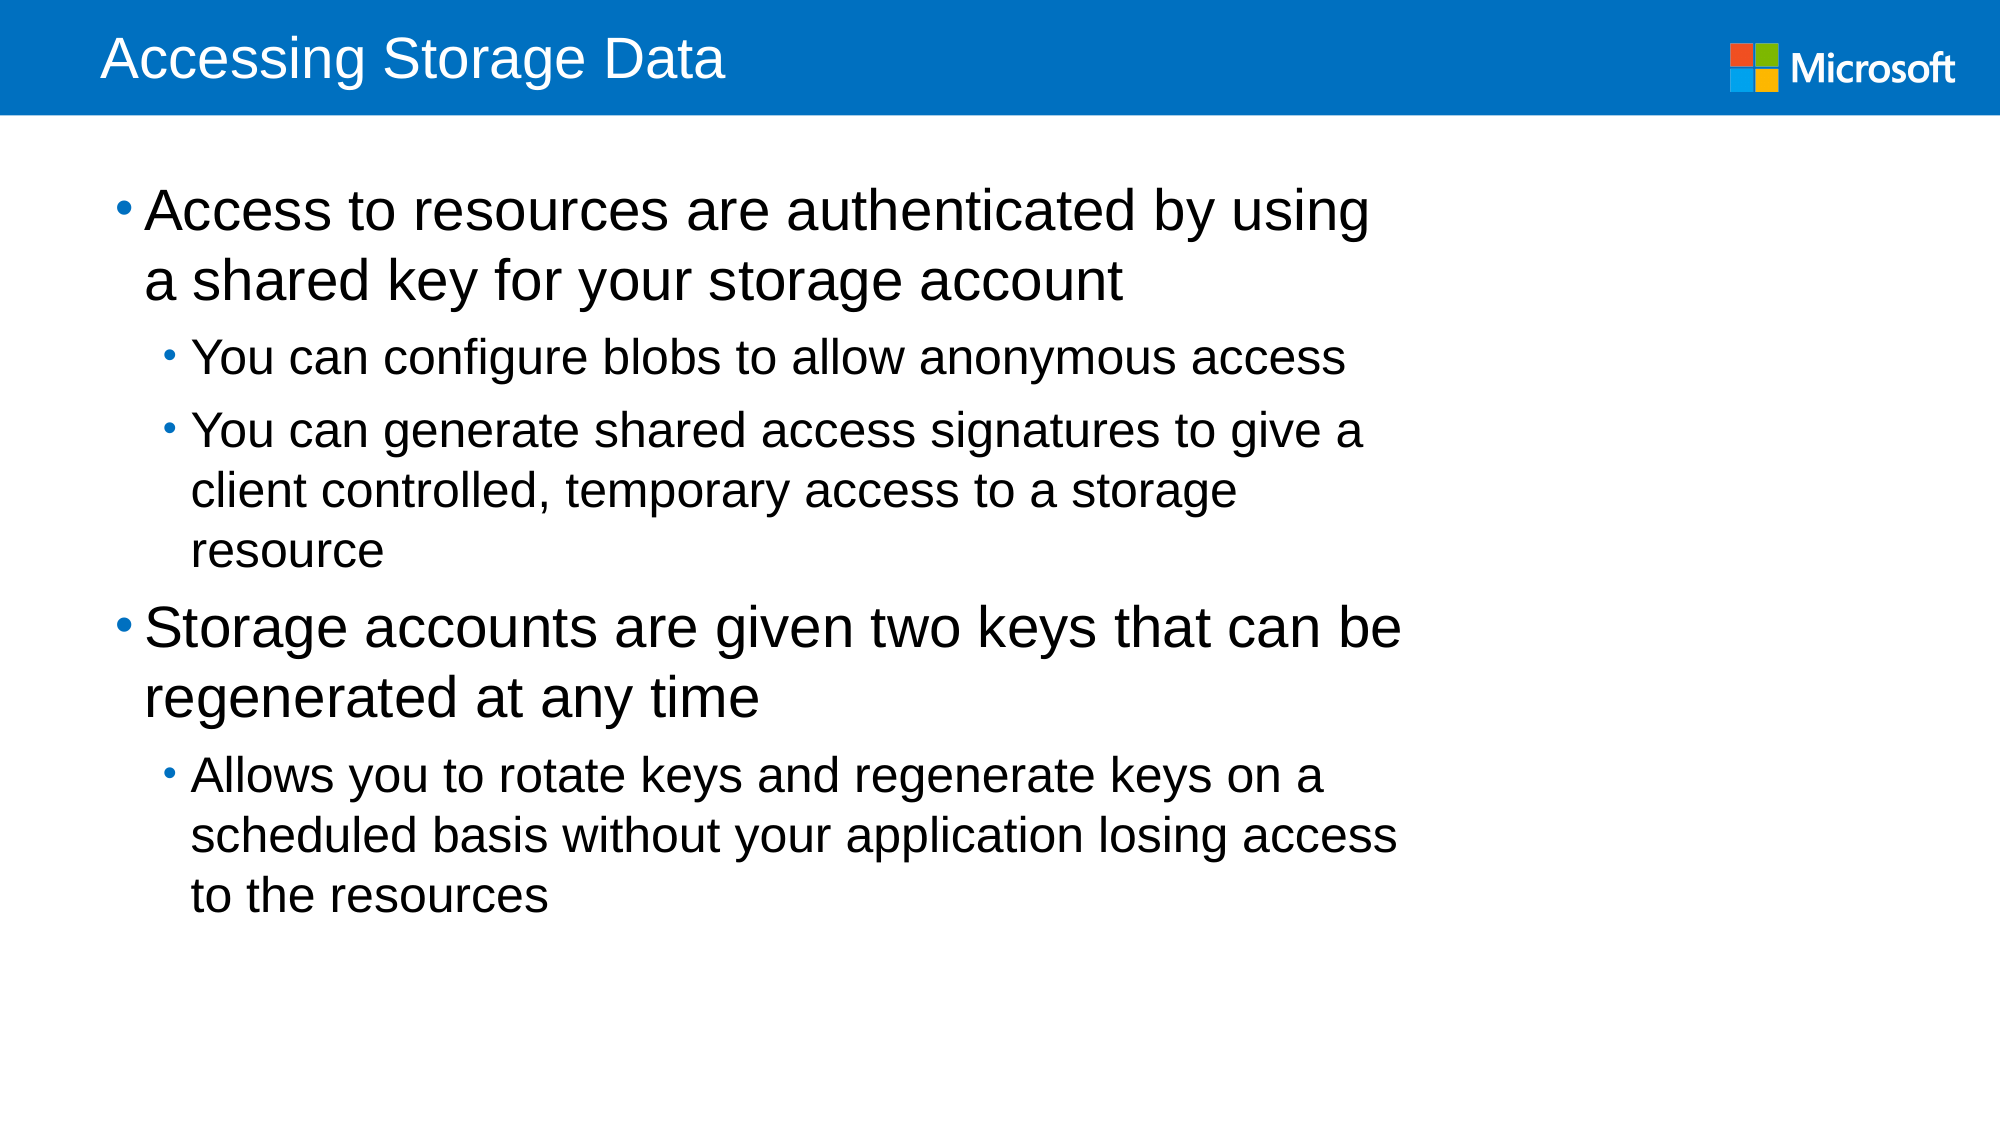

# Accessing Storage Data
Access to resources are authenticated by using a shared key for your storage account
You can configure blobs to allow anonymous access
You can generate shared access signatures to give a client controlled, temporary access to a storage resource
Storage accounts are given two keys that can be regenerated at any time
Allows you to rotate keys and regenerate keys on a scheduled basis without your application losing access to the resources